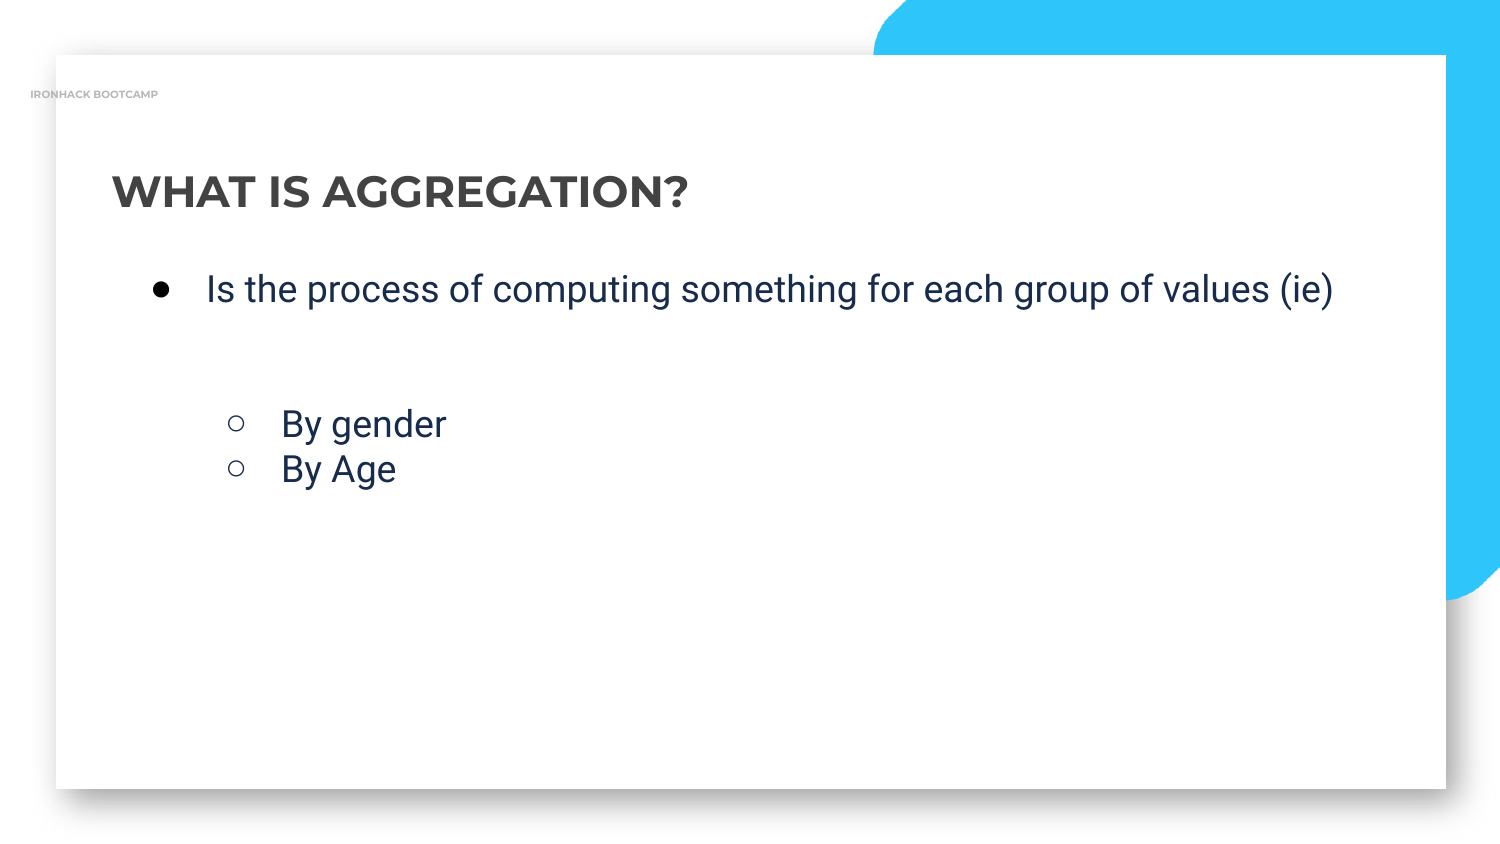

IRONHACK BOOTCAMP
WHAT IS AGGREGATION?
Is the process of computing something for each group of values (ie)

By gender
By Age